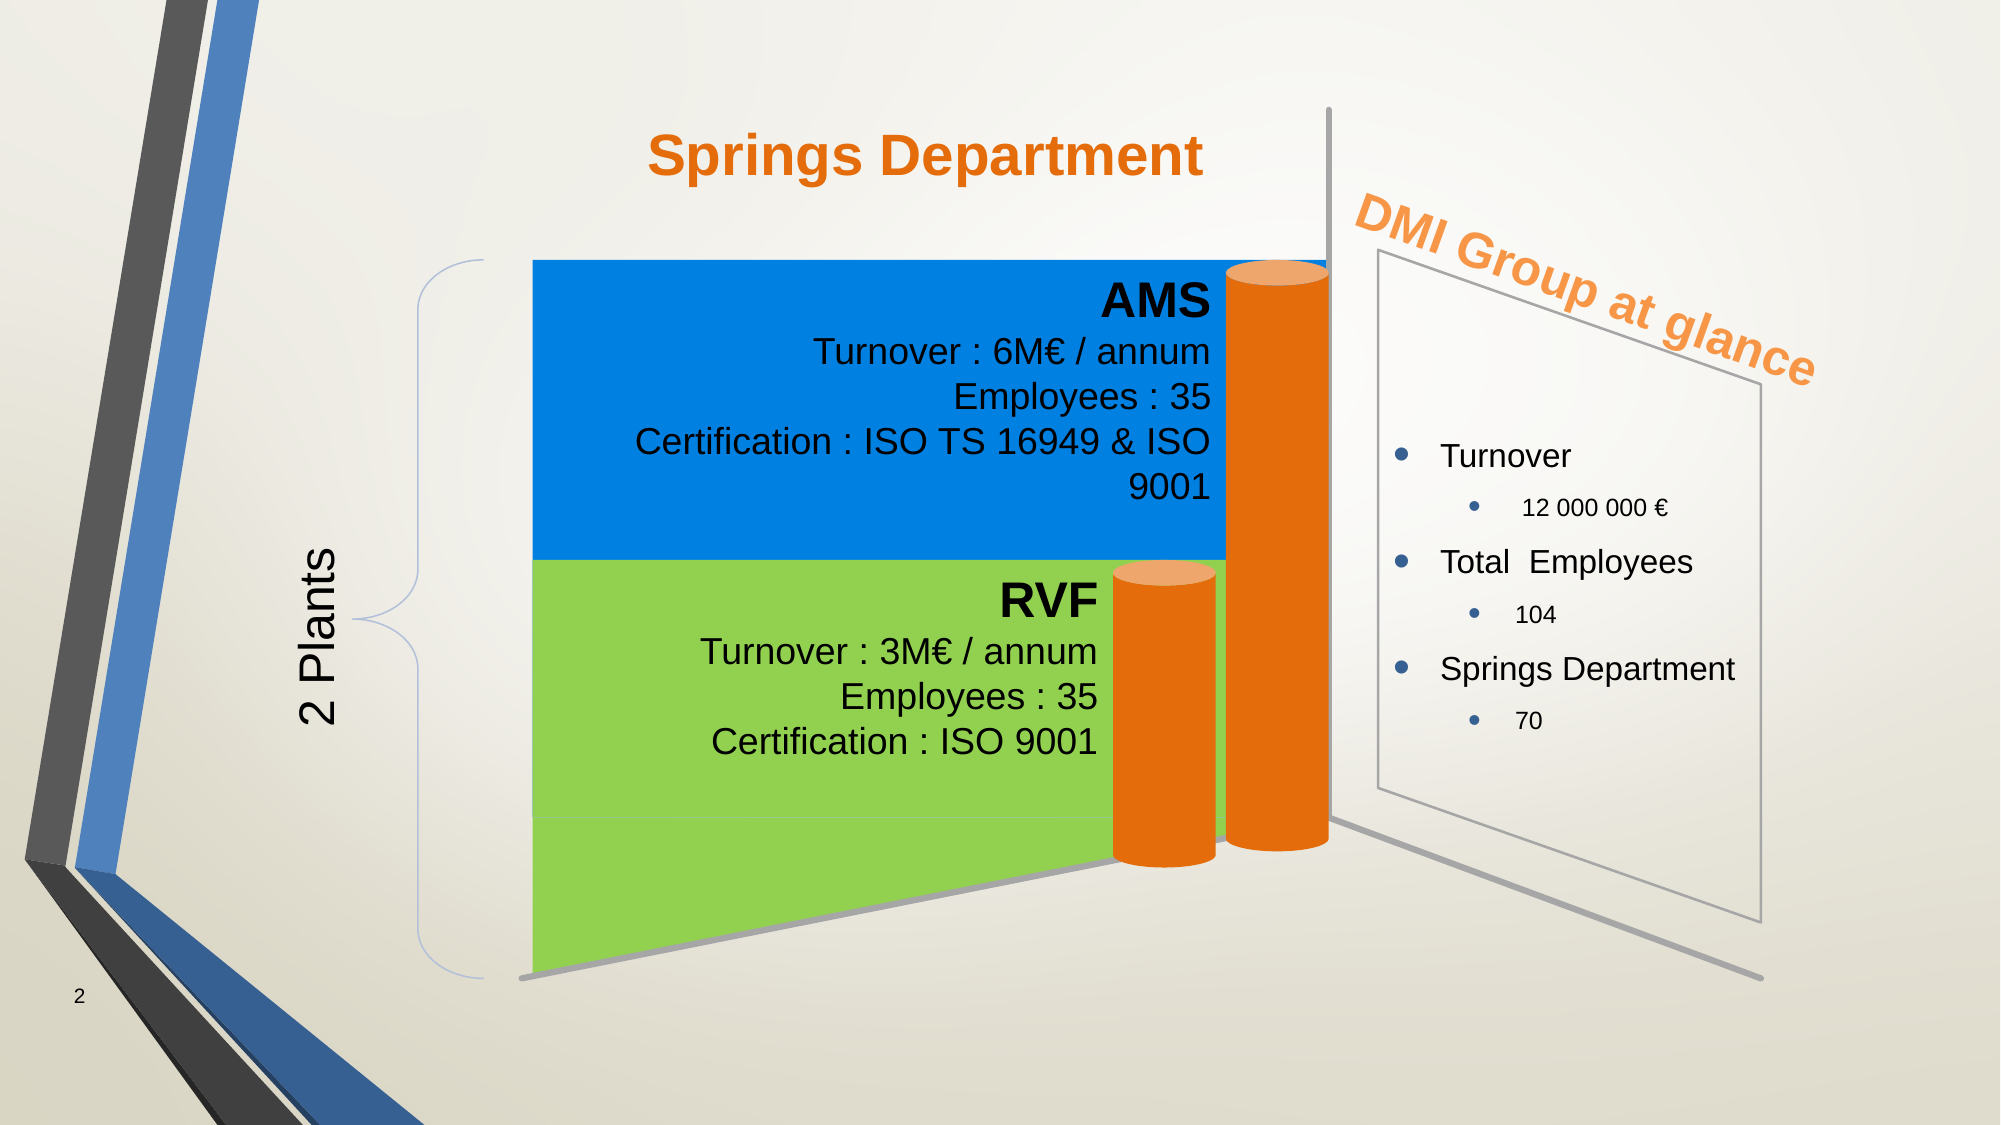

Springs Department
# DMI Group at glance

AMS
Turnover : 6M€ / annum
Employees : 35
Certification : ISO TS 16949 & ISO 9001

Turnover
 12 000 000 €
Total  Employees
104
Springs Department
70

RVF
Turnover : 3M€ / annum
Employees : 35
Certification : ISO 9001

 2 Plants

2